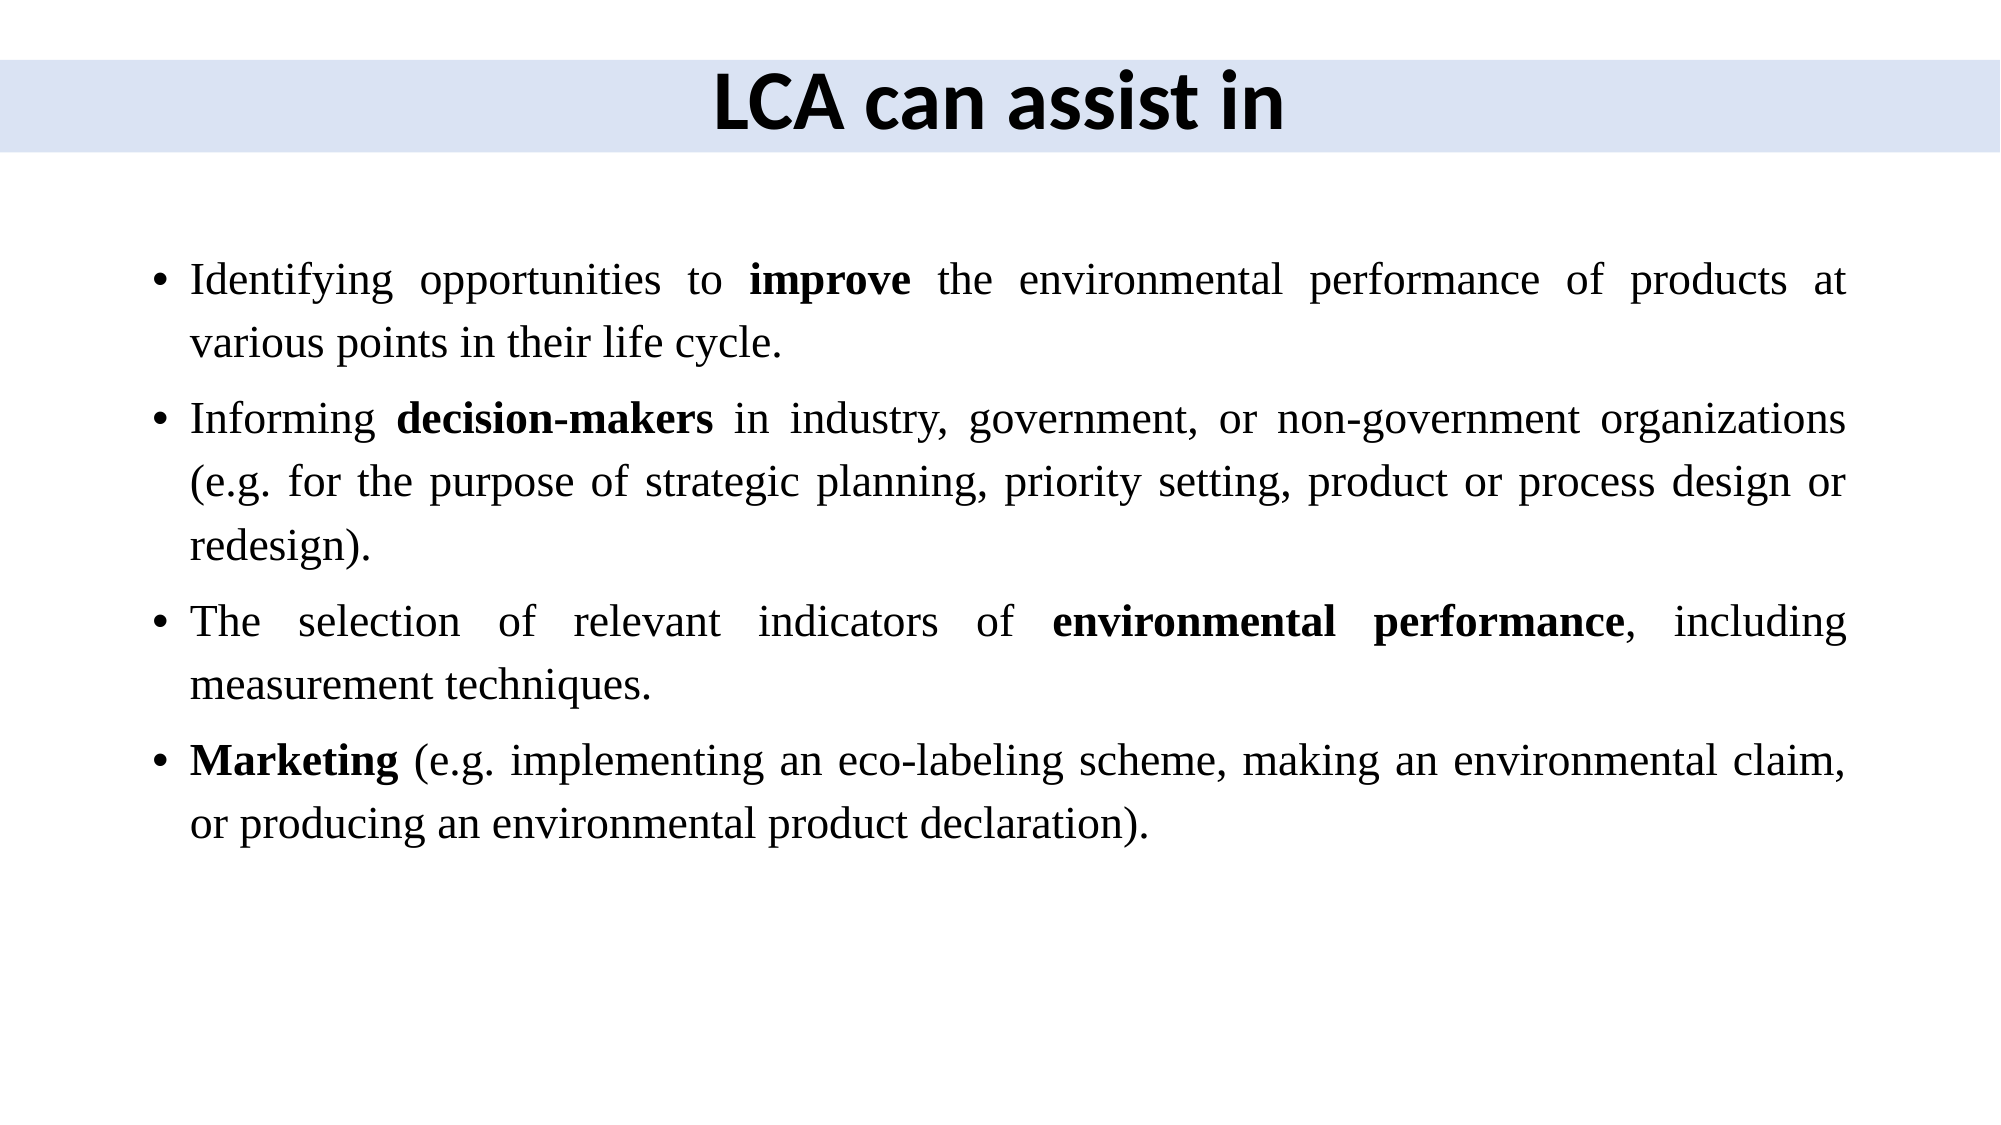

# LCA can assist in
Identifying opportunities to improve the environmental performance of products at various points in their life cycle.
Informing decision-makers in industry, government, or non-government organizations (e.g. for the purpose of strategic planning, priority setting, product or process design or redesign).
The selection of relevant indicators of environmental performance, including measurement techniques.
Marketing (e.g. implementing an eco-labeling scheme, making an environmental claim, or producing an environmental product declaration).